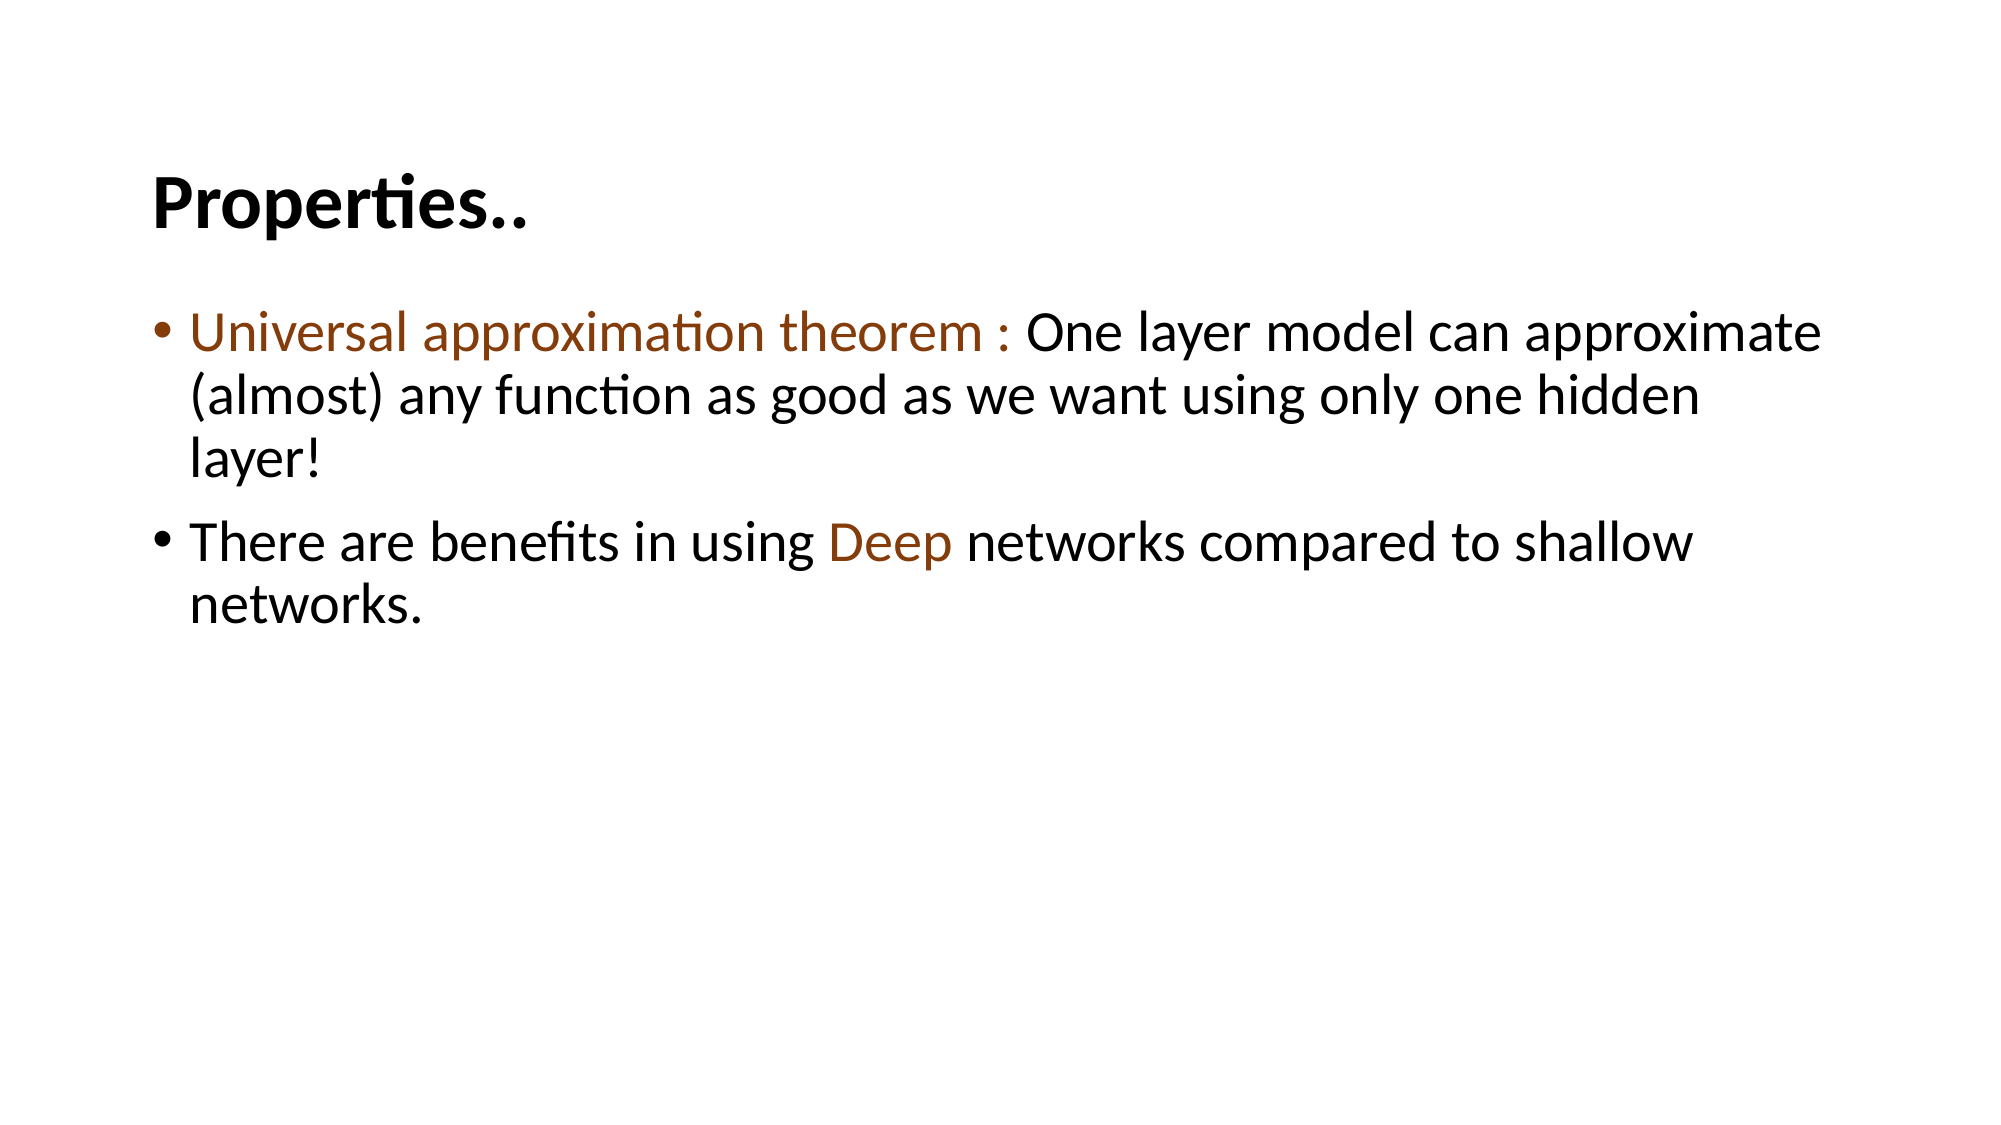

# Properties..
Universal approximation theorem : One layer model can approximate (almost) any function as good as we want using only one hidden layer!
There are benefits in using Deep networks compared to shallow networks.